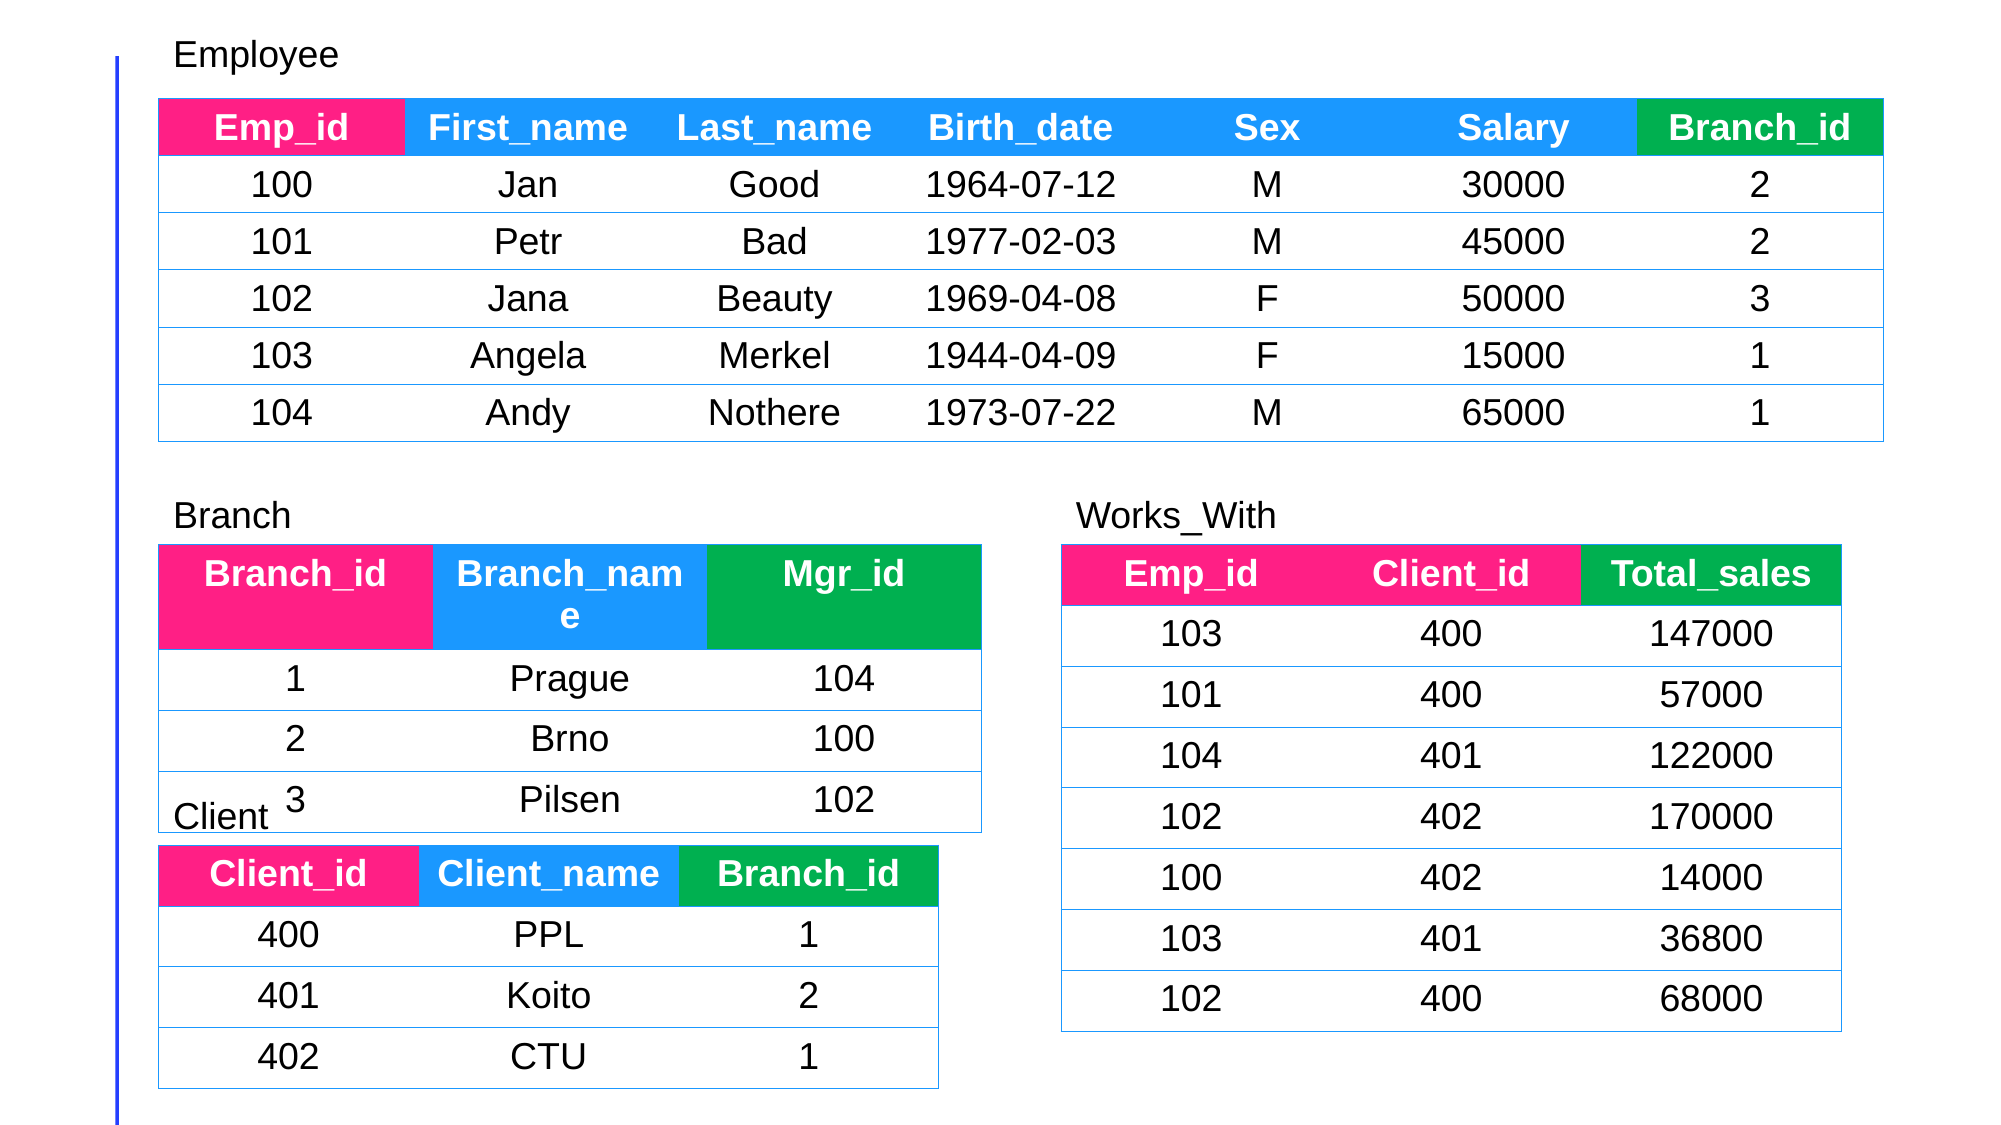

Employee
| Emp\_id | First\_name | Last\_name | Birth\_date | Sex | Salary | Branch\_id |
| --- | --- | --- | --- | --- | --- | --- |
| 100 | Jan | Good | 1964-07-12 | M | 30000 | 2 |
| 101 | Petr | Bad | 1977-02-03 | M | 45000 | 2 |
| 102 | Jana | Beauty | 1969-04-08 | F | 50000 | 3 |
| 103 | Angela | Merkel | 1944-04-09 | F | 15000 | 1 |
| 104 | Andy | Nothere | 1973-07-22 | M | 65000 | 1 |
Branch
Works_With
| Branch\_id | Branch\_name | Mgr\_id |
| --- | --- | --- |
| 1 | Prague | 104 |
| 2 | Brno | 100 |
| 3 | Pilsen | 102 |
| Emp\_id | Client\_id | Total\_sales |
| --- | --- | --- |
| 103 | 400 | 147000 |
| 101 | 400 | 57000 |
| 104 | 401 | 122000 |
| 102 | 402 | 170000 |
| 100 | 402 | 14000 |
| 103 | 401 | 36800 |
| 102 | 400 | 68000 |
Client
| Client\_id | Client\_name | Branch\_id |
| --- | --- | --- |
| 400 | PPL | 1 |
| 401 | Koito | 2 |
| 402 | CTU | 1 |